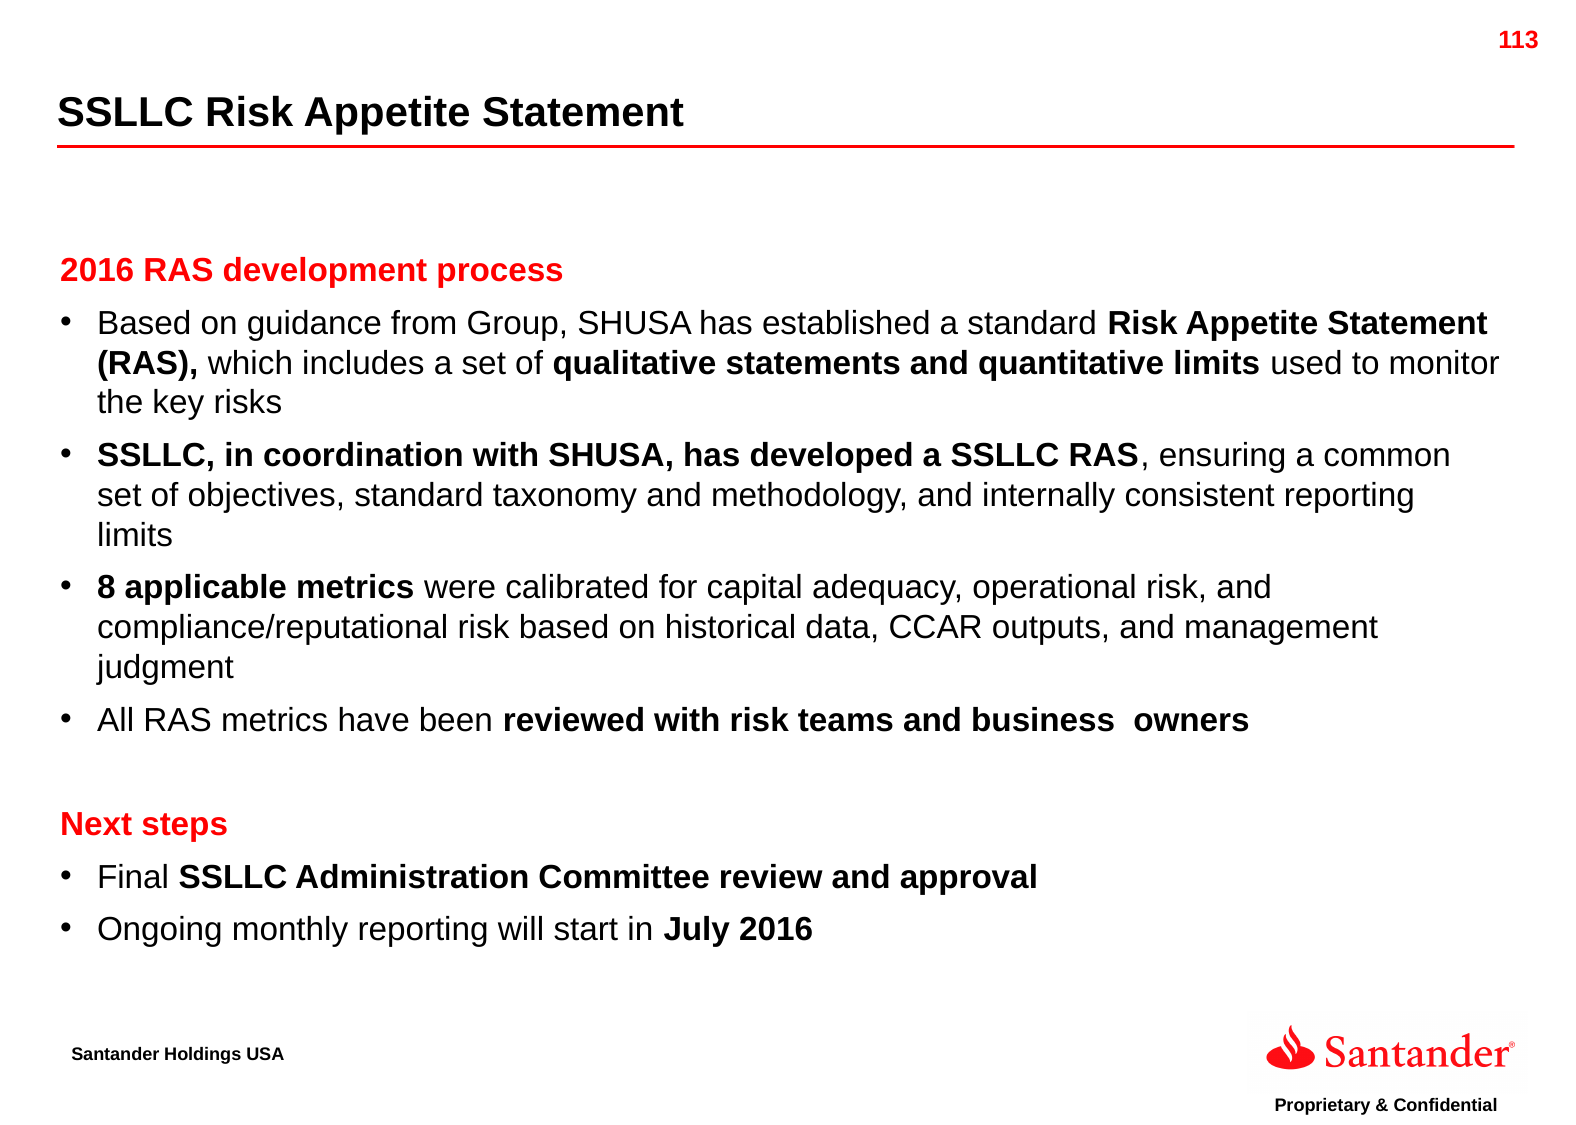

SSLLC Risk Appetite Statement
2016 RAS development process
Based on guidance from Group, SHUSA has established a standard Risk Appetite Statement (RAS), which includes a set of qualitative statements and quantitative limits used to monitor the key risks
SSLLC, in coordination with SHUSA, has developed a SSLLC RAS, ensuring a common set of objectives, standard taxonomy and methodology, and internally consistent reporting limits
8 applicable metrics were calibrated for capital adequacy, operational risk, and compliance/reputational risk based on historical data, CCAR outputs, and management judgment
All RAS metrics have been reviewed with risk teams and business  owners

Next steps
Final SSLLC Administration Committee review and approval
Ongoing monthly reporting will start in July 2016